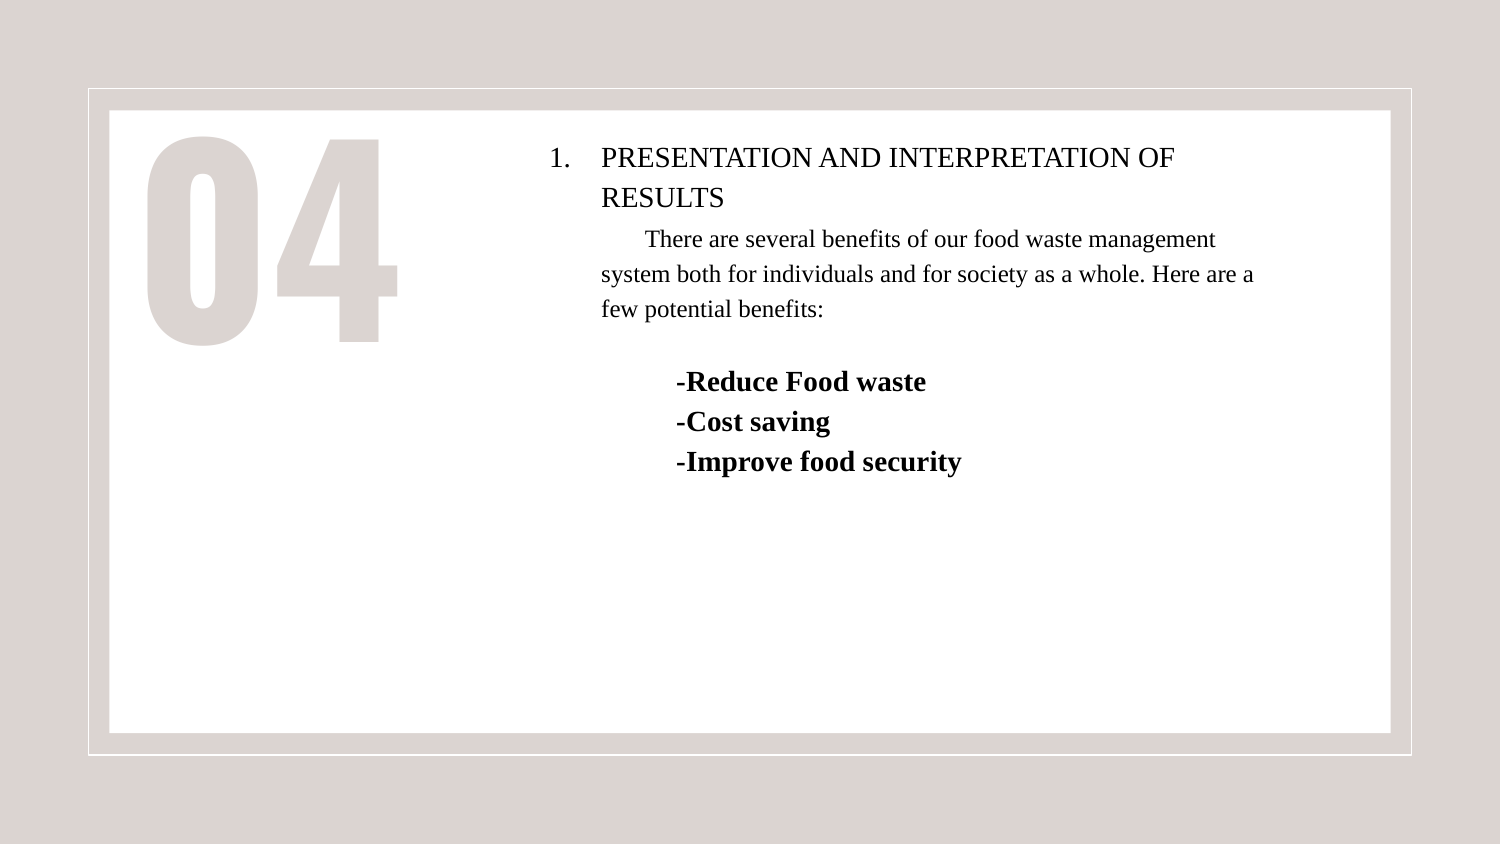

04
PRESENTATION AND INTERPRETATION OF RESULTS
      There are several benefits of our food waste management system both for individuals and for society as a whole. Here are a few potential benefits:

-Reduce Food waste
-Cost saving
-Improve food security
#